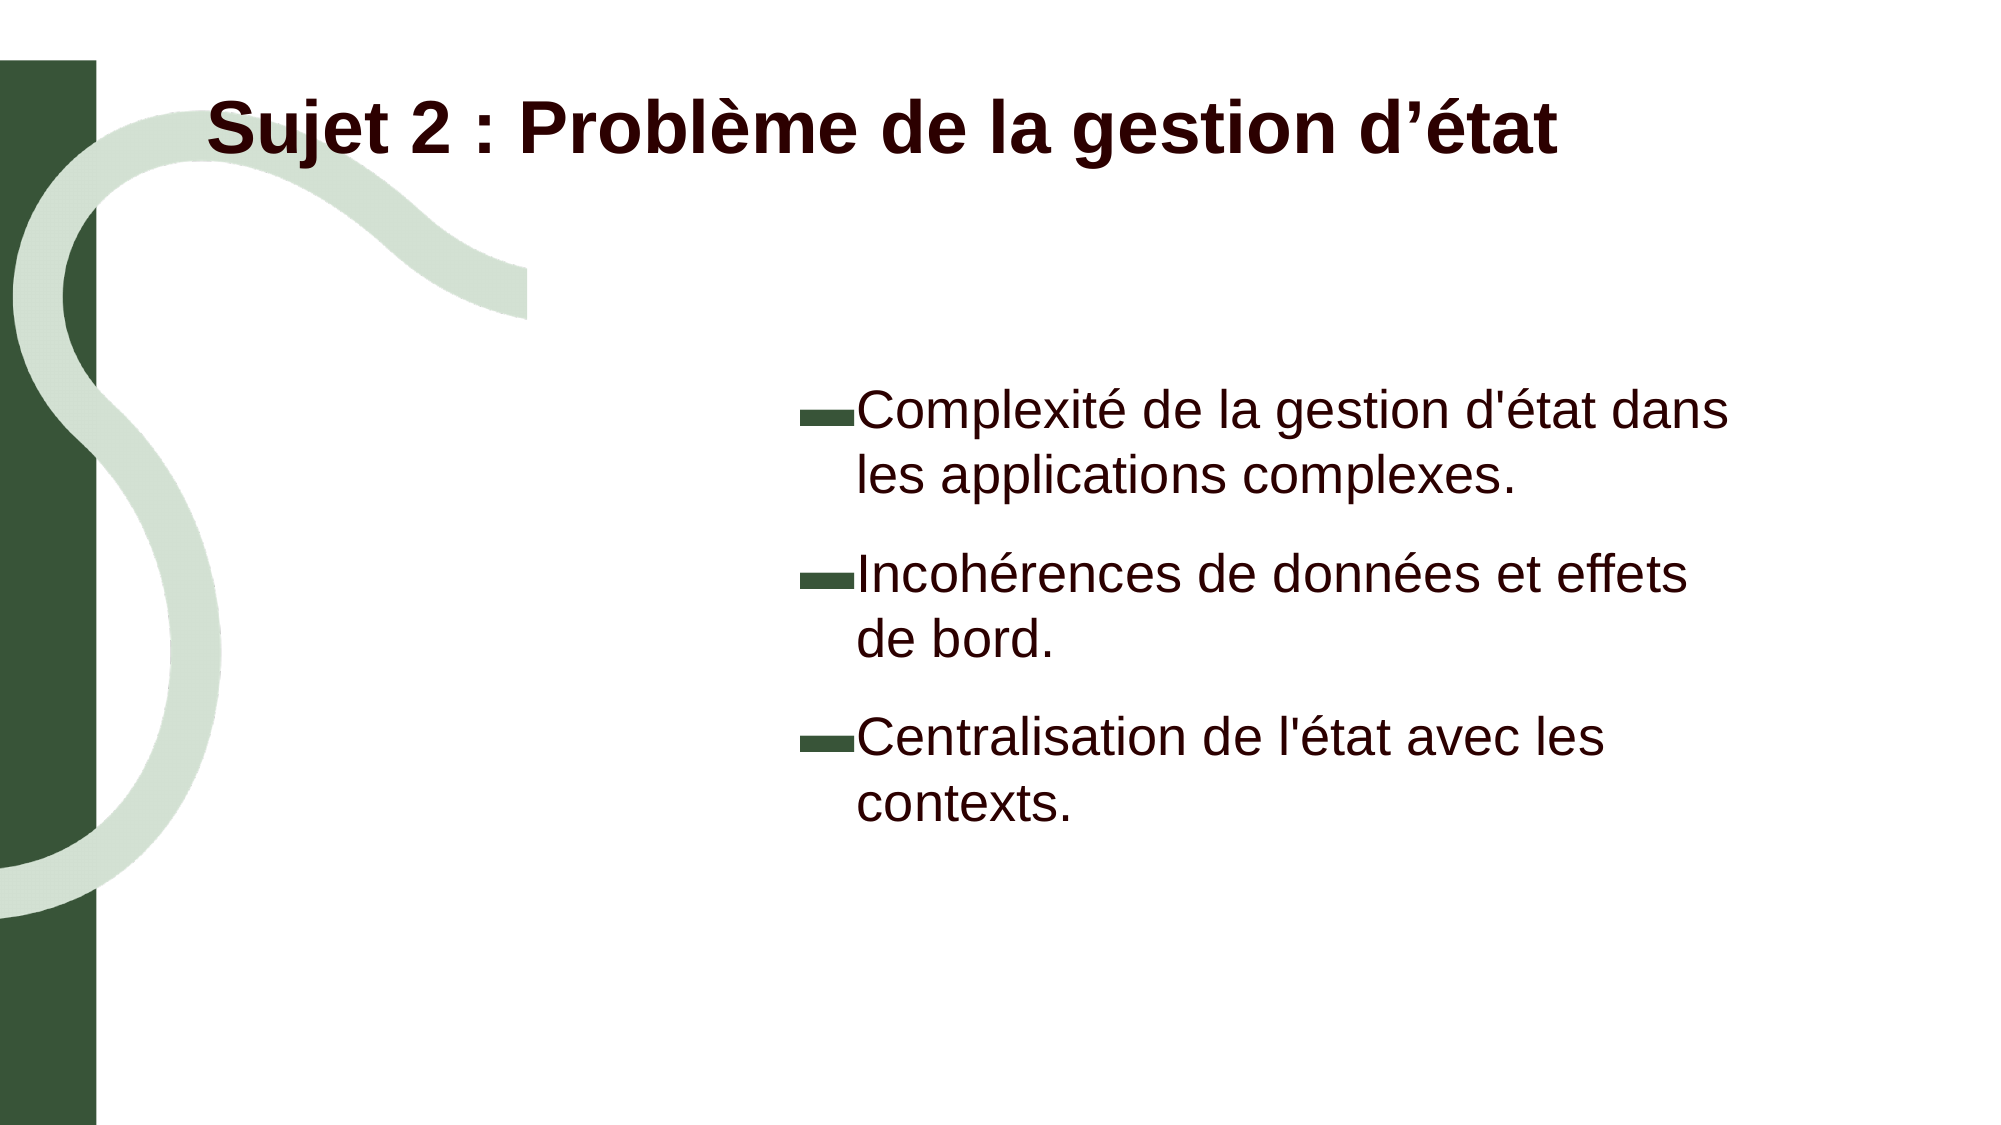

# Sujet 2 : Problème de la gestion d’état
Complexité de la gestion d'état dans les applications complexes.
Incohérences de données et effets de bord.
Centralisation de l'état avec les contexts.